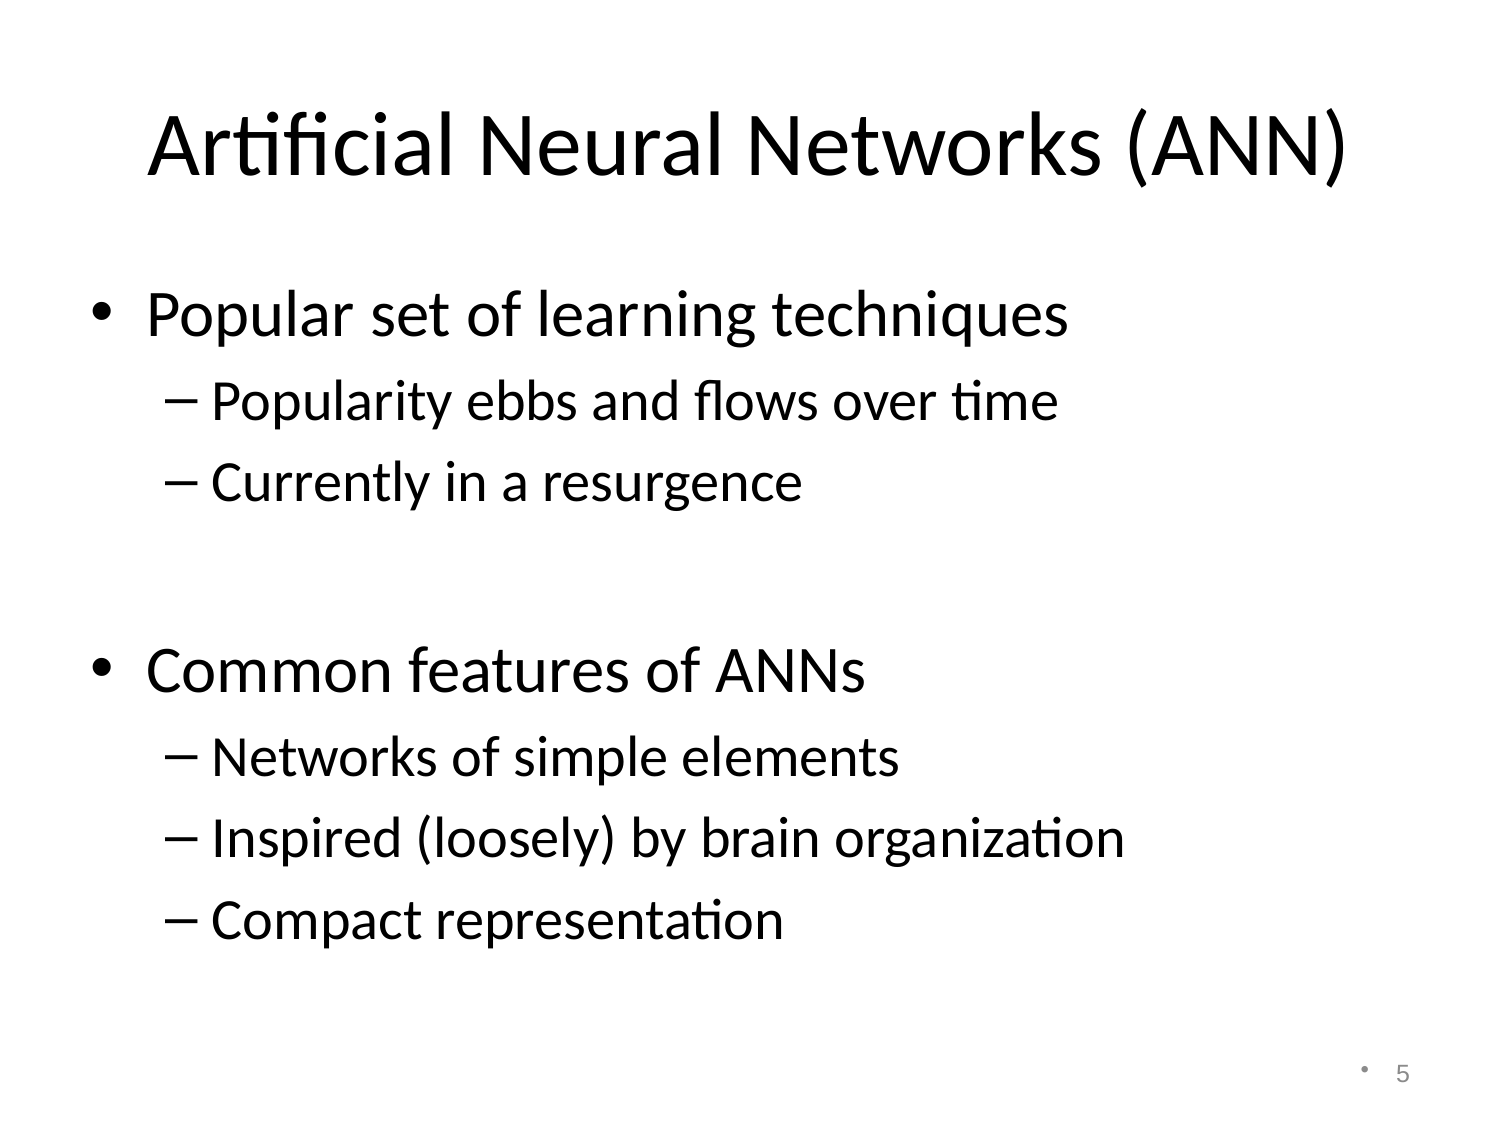

# Artificial Neural Networks (ANN)
Popular set of learning techniques
Popularity ebbs and flows over time
Currently in a resurgence

Common features of ANNs
Networks of simple elements
Inspired (loosely) by brain organization
Compact representation
5